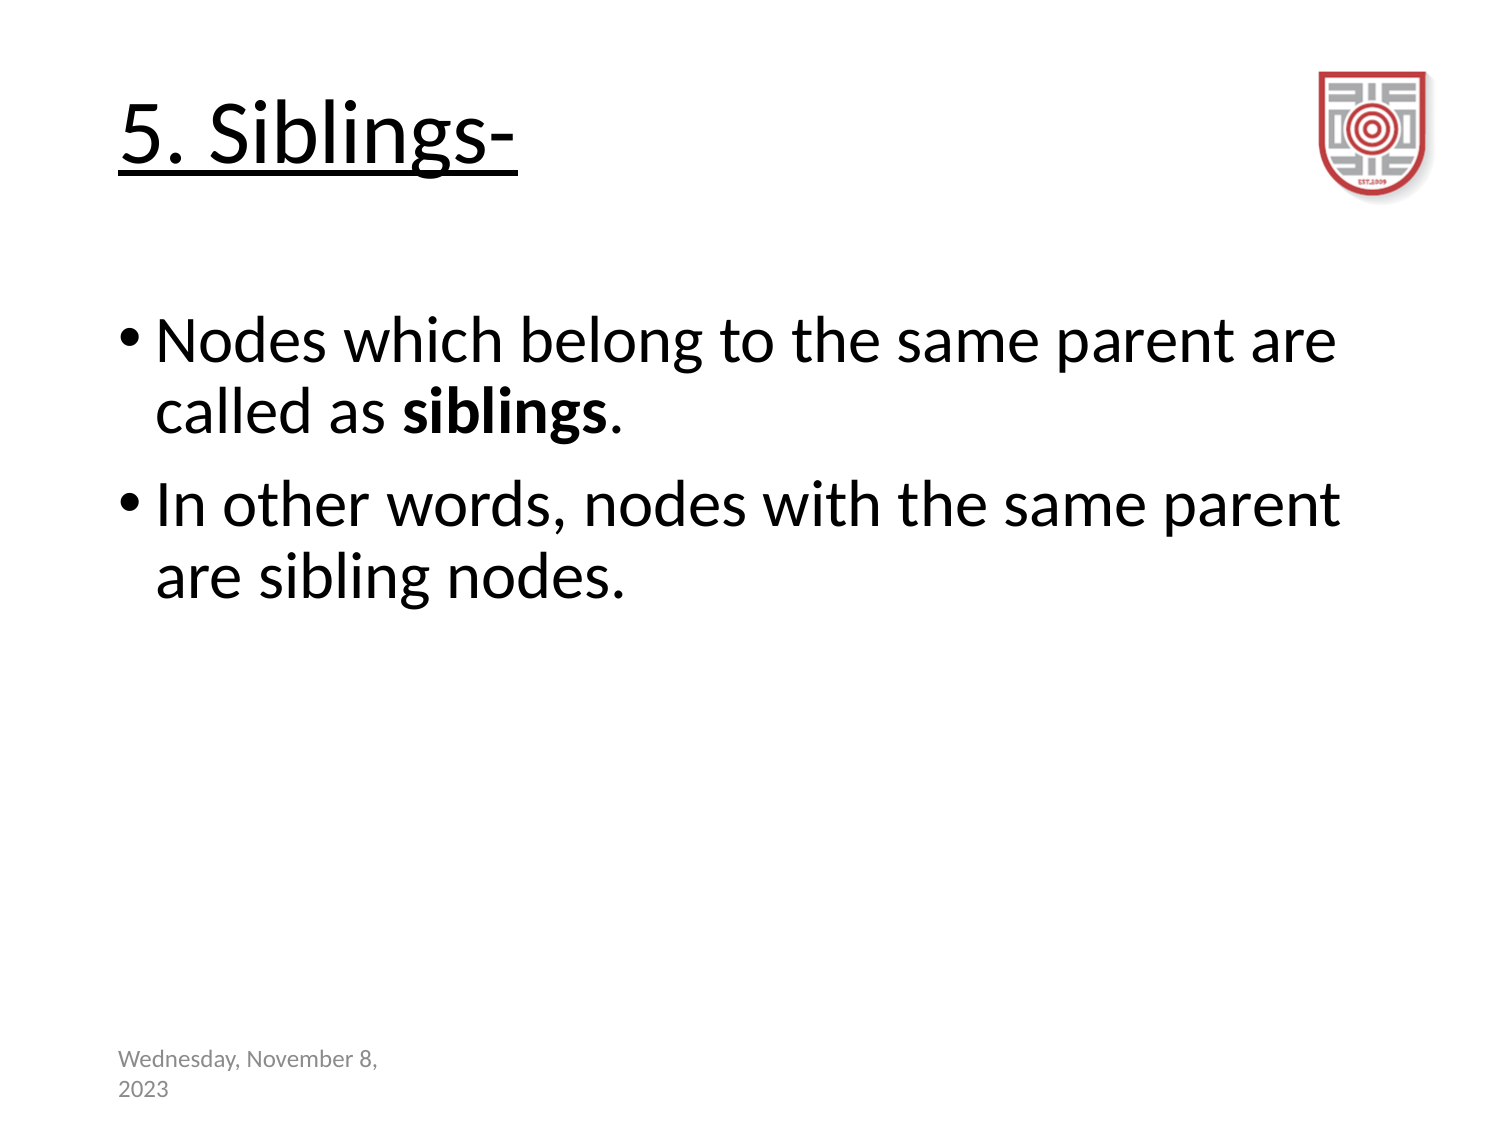

# 5. Siblings-

Nodes which belong to the same parent are called as siblings.
In other words, nodes with the same parent are sibling nodes.

Wednesday, November 8, 2023